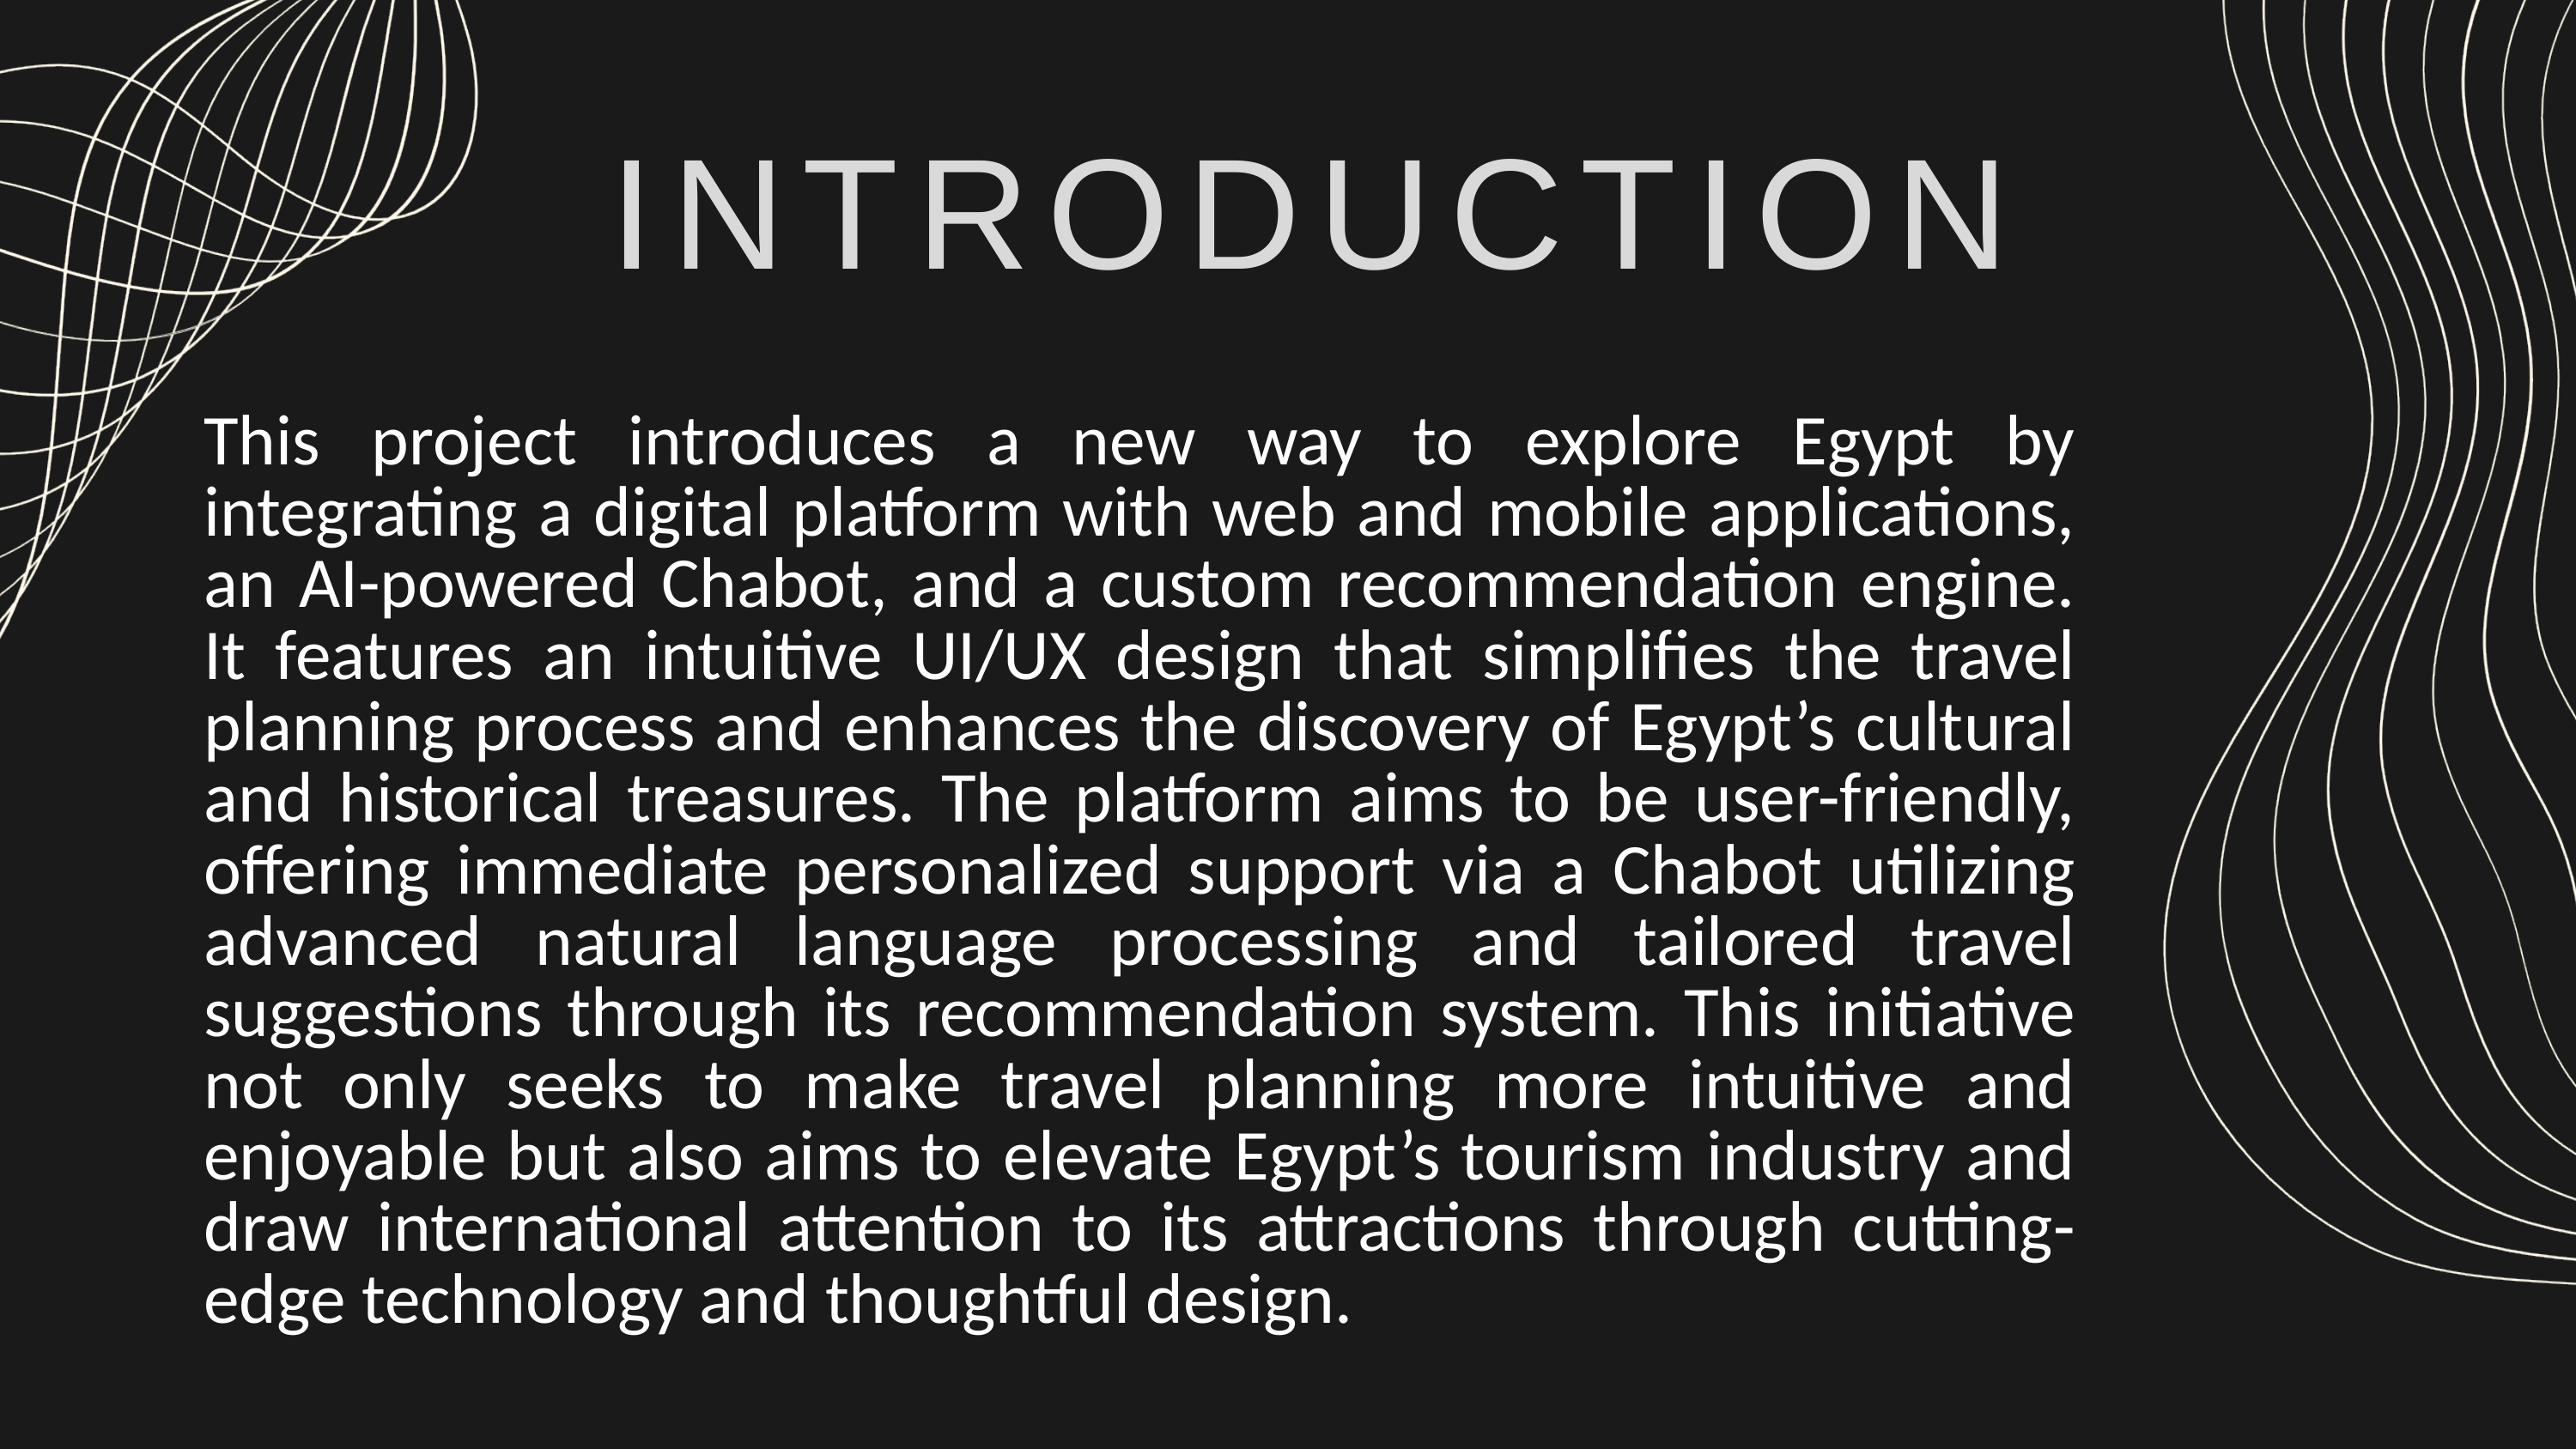

INTRODUCTION

This project introduces a new way to explore Egypt by integrating a digital platform with web and mobile applications, an AI-powered Chabot, and a custom recommendation engine. It features an intuitive UI/UX design that simplifies the travel planning process and enhances the discovery of Egypt’s cultural and historical treasures. The platform aims to be user-friendly, offering immediate personalized support via a Chabot utilizing advanced natural language processing and tailored travel suggestions through its recommendation system. This initiative not only seeks to make travel planning more intuitive and enjoyable but also aims to elevate Egypt’s tourism industry and draw international attention to its attractions through cutting-edge technology and thoughtful design.